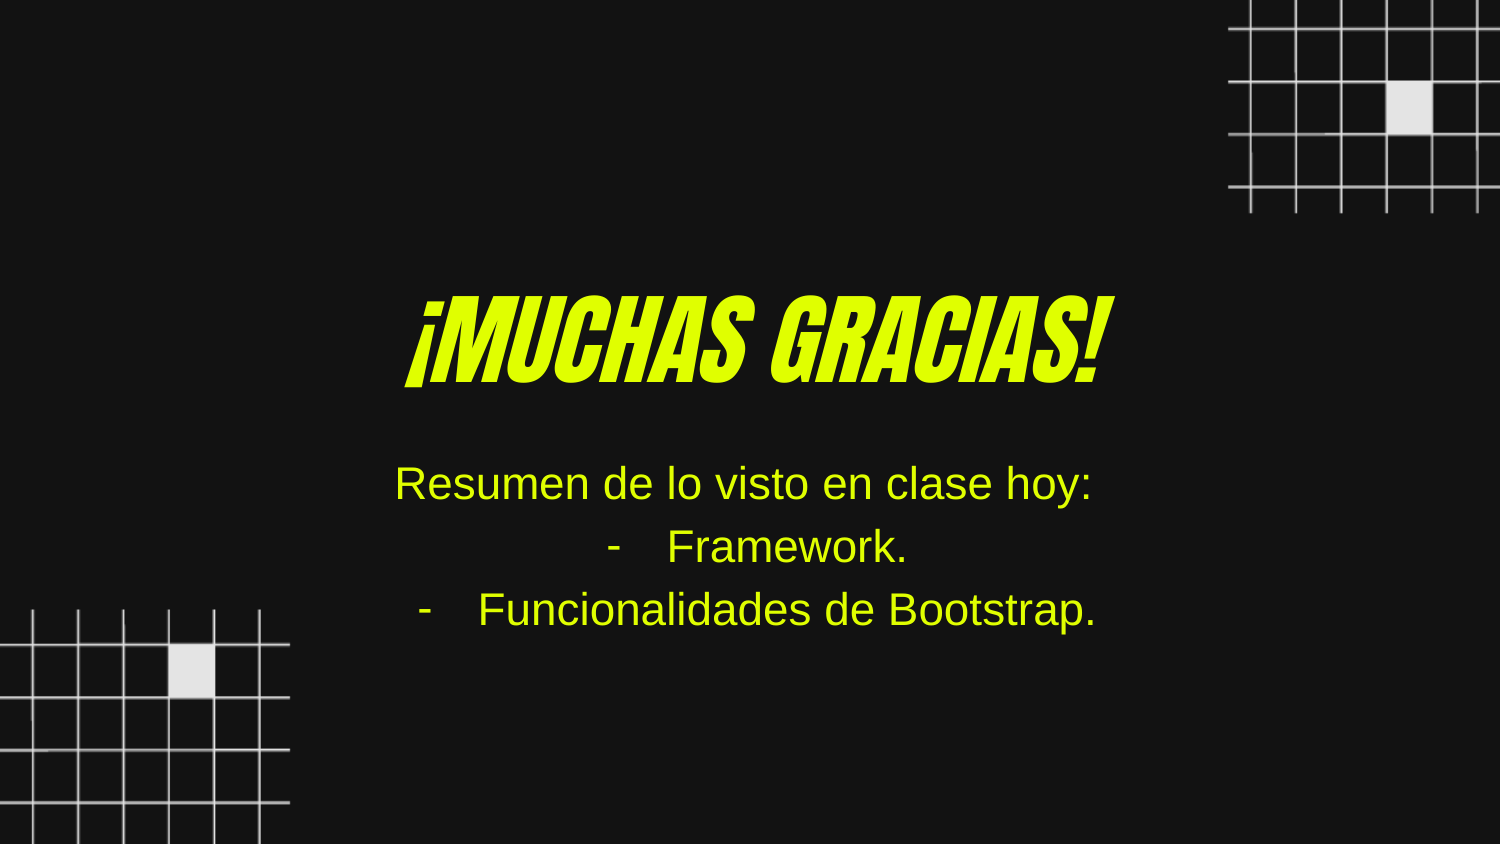

¡MUCHAS GRACIAS!
Resumen de lo visto en clase hoy:
Framework.
Funcionalidades de Bootstrap.